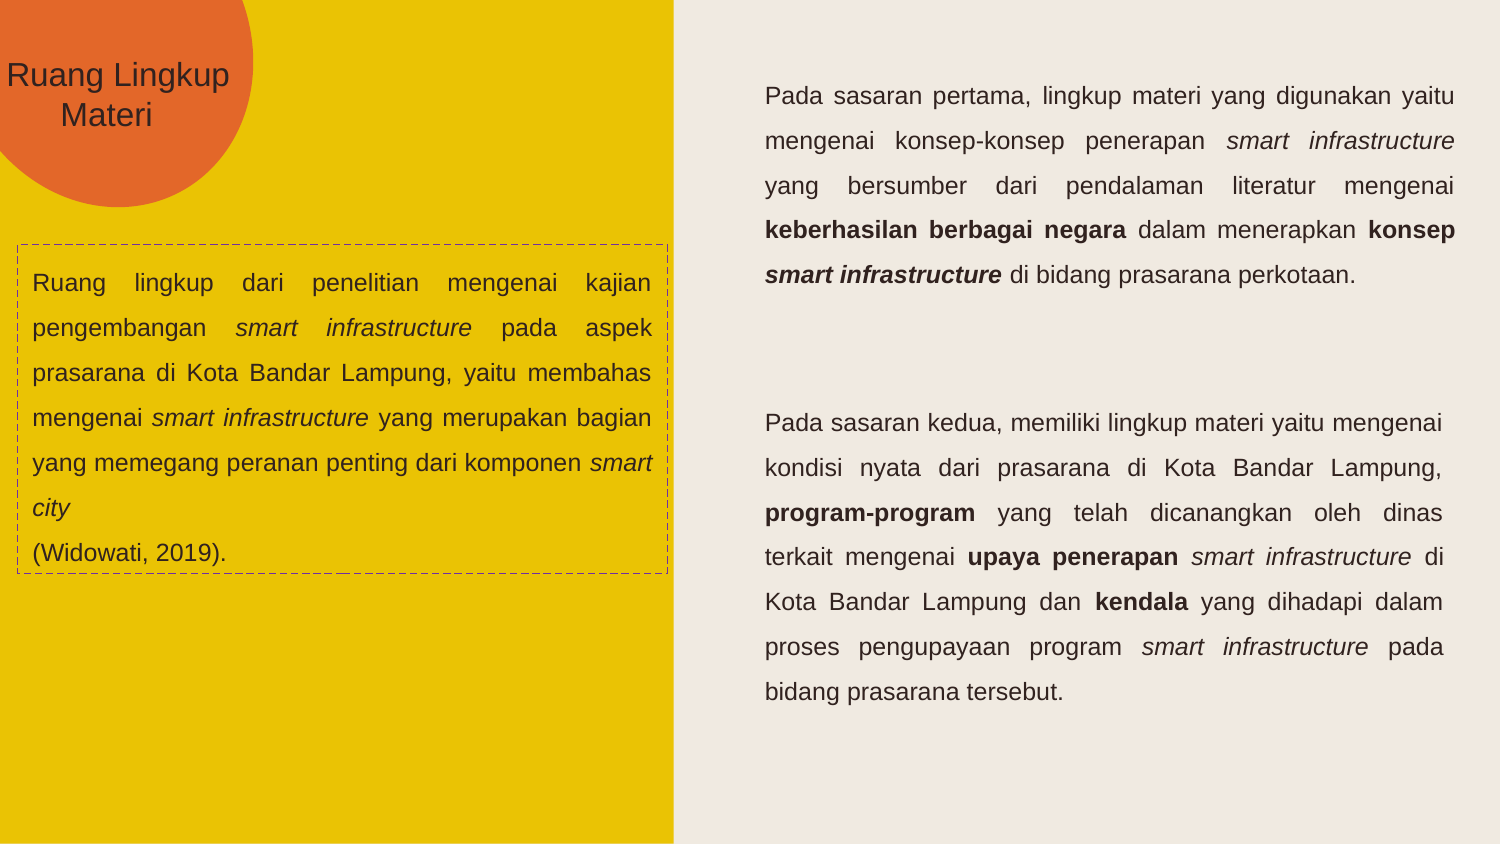

Ruang Lingkup Materi
Pada sasaran pertama, lingkup materi yang digunakan yaitu mengenai konsep-konsep penerapan smart infrastructure yang bersumber dari pendalaman literatur mengenai keberhasilan berbagai negara dalam menerapkan konsep smart infrastructure di bidang prasarana perkotaan.
Ruang lingkup dari penelitian mengenai kajian pengembangan smart infrastructure pada aspek prasarana di Kota Bandar Lampung, yaitu membahas mengenai smart infrastructure yang merupakan bagian yang memegang peranan penting dari komponen smart city
(Widowati, 2019).
Pada sasaran kedua, memiliki lingkup materi yaitu mengenai kondisi nyata dari prasarana di Kota Bandar Lampung, program-program yang telah dicanangkan oleh dinas terkait mengenai upaya penerapan smart infrastructure di Kota Bandar Lampung dan kendala yang dihadapi dalam proses pengupayaan program smart infrastructure pada bidang prasarana tersebut.